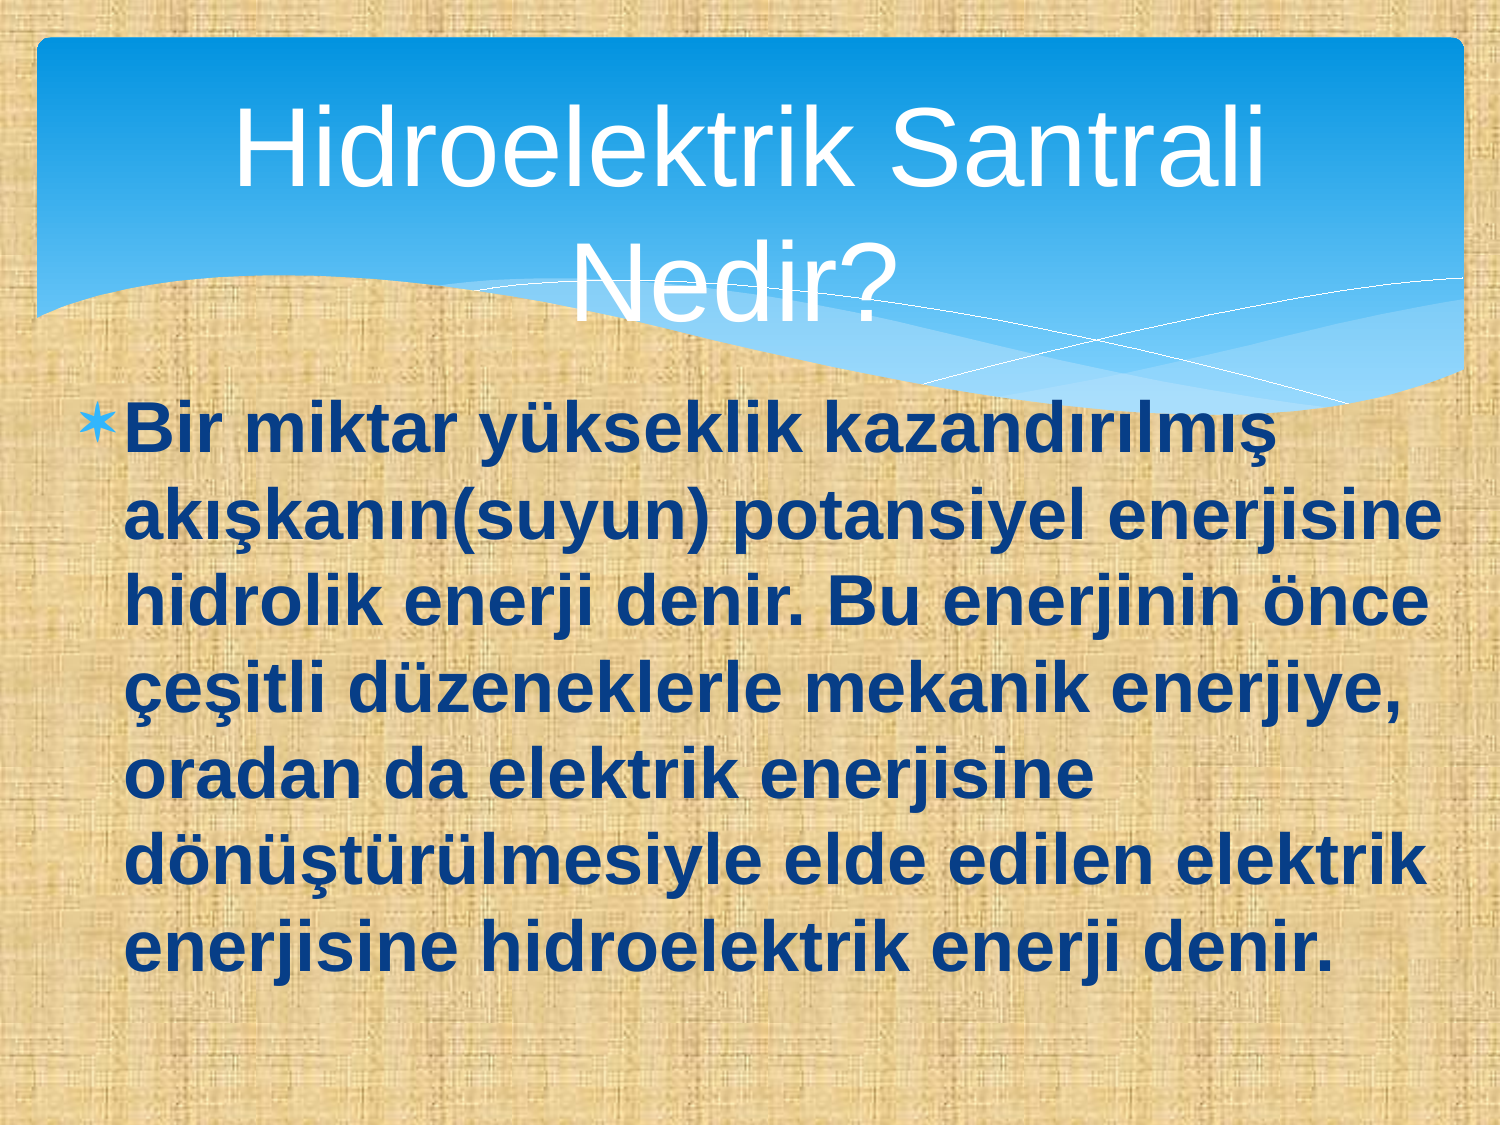

# Hidroelektrik Santrali Nedir?
Bir miktar yükseklik kazandırılmış akışkanın(suyun) potansiyel enerjisine hidrolik enerji denir. Bu enerjinin önce çeşitli düzeneklerle mekanik enerjiye, oradan da elektrik enerjisine dönüştürülmesiyle elde edilen elektrik enerjisine hidroelektrik enerji denir.